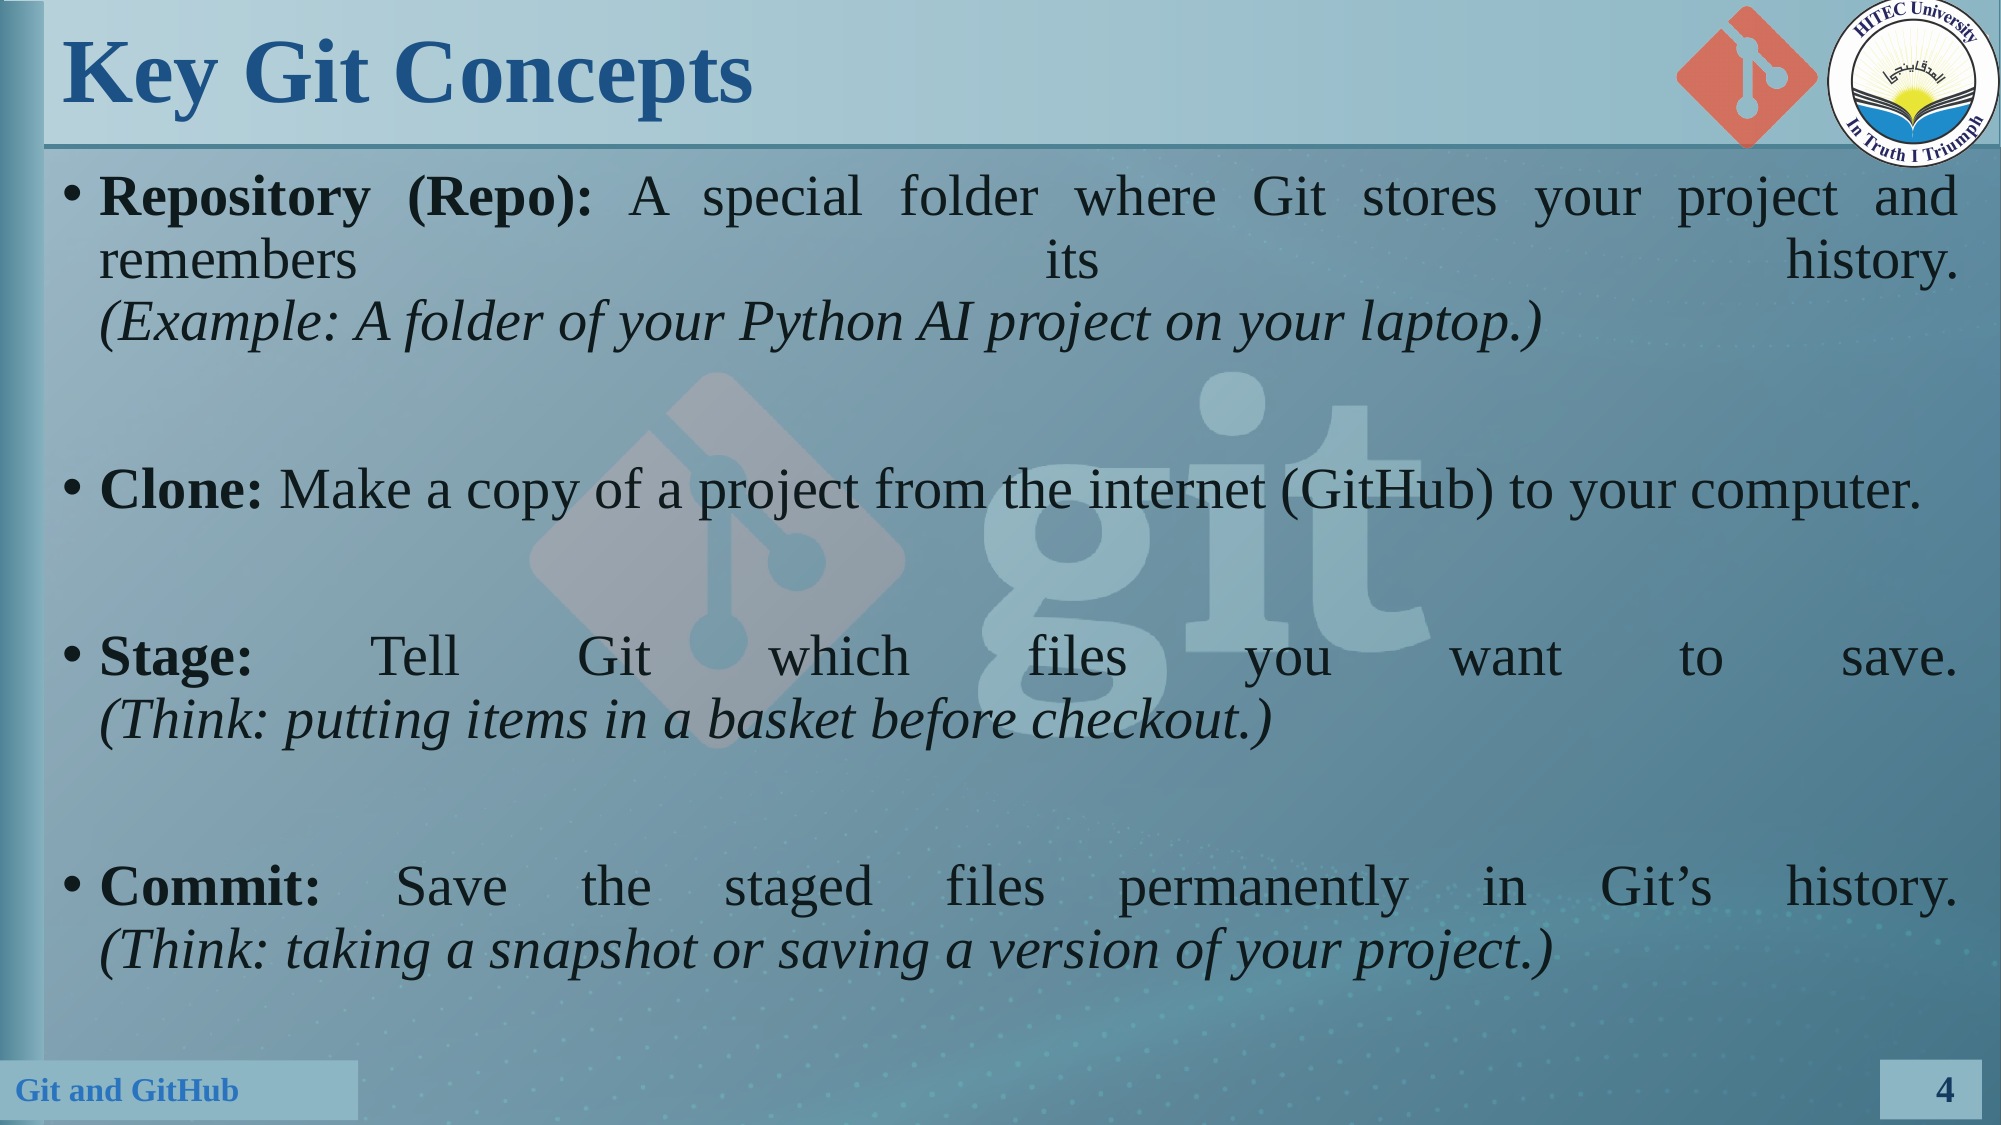

# Key Git Concepts
Repository (Repo): A special folder where Git stores your project and remembers its history.
(Example: A folder of your Python AI project on your laptop.)

Clone: Make a copy of a project from the internet (GitHub) to your computer.

Stage: Tell Git which files you want to save.
(Think: putting items in a basket before checkout.)

Commit: Save the staged files permanently in Git’s history.
(Think: taking a snapshot or saving a version of your project.)
4